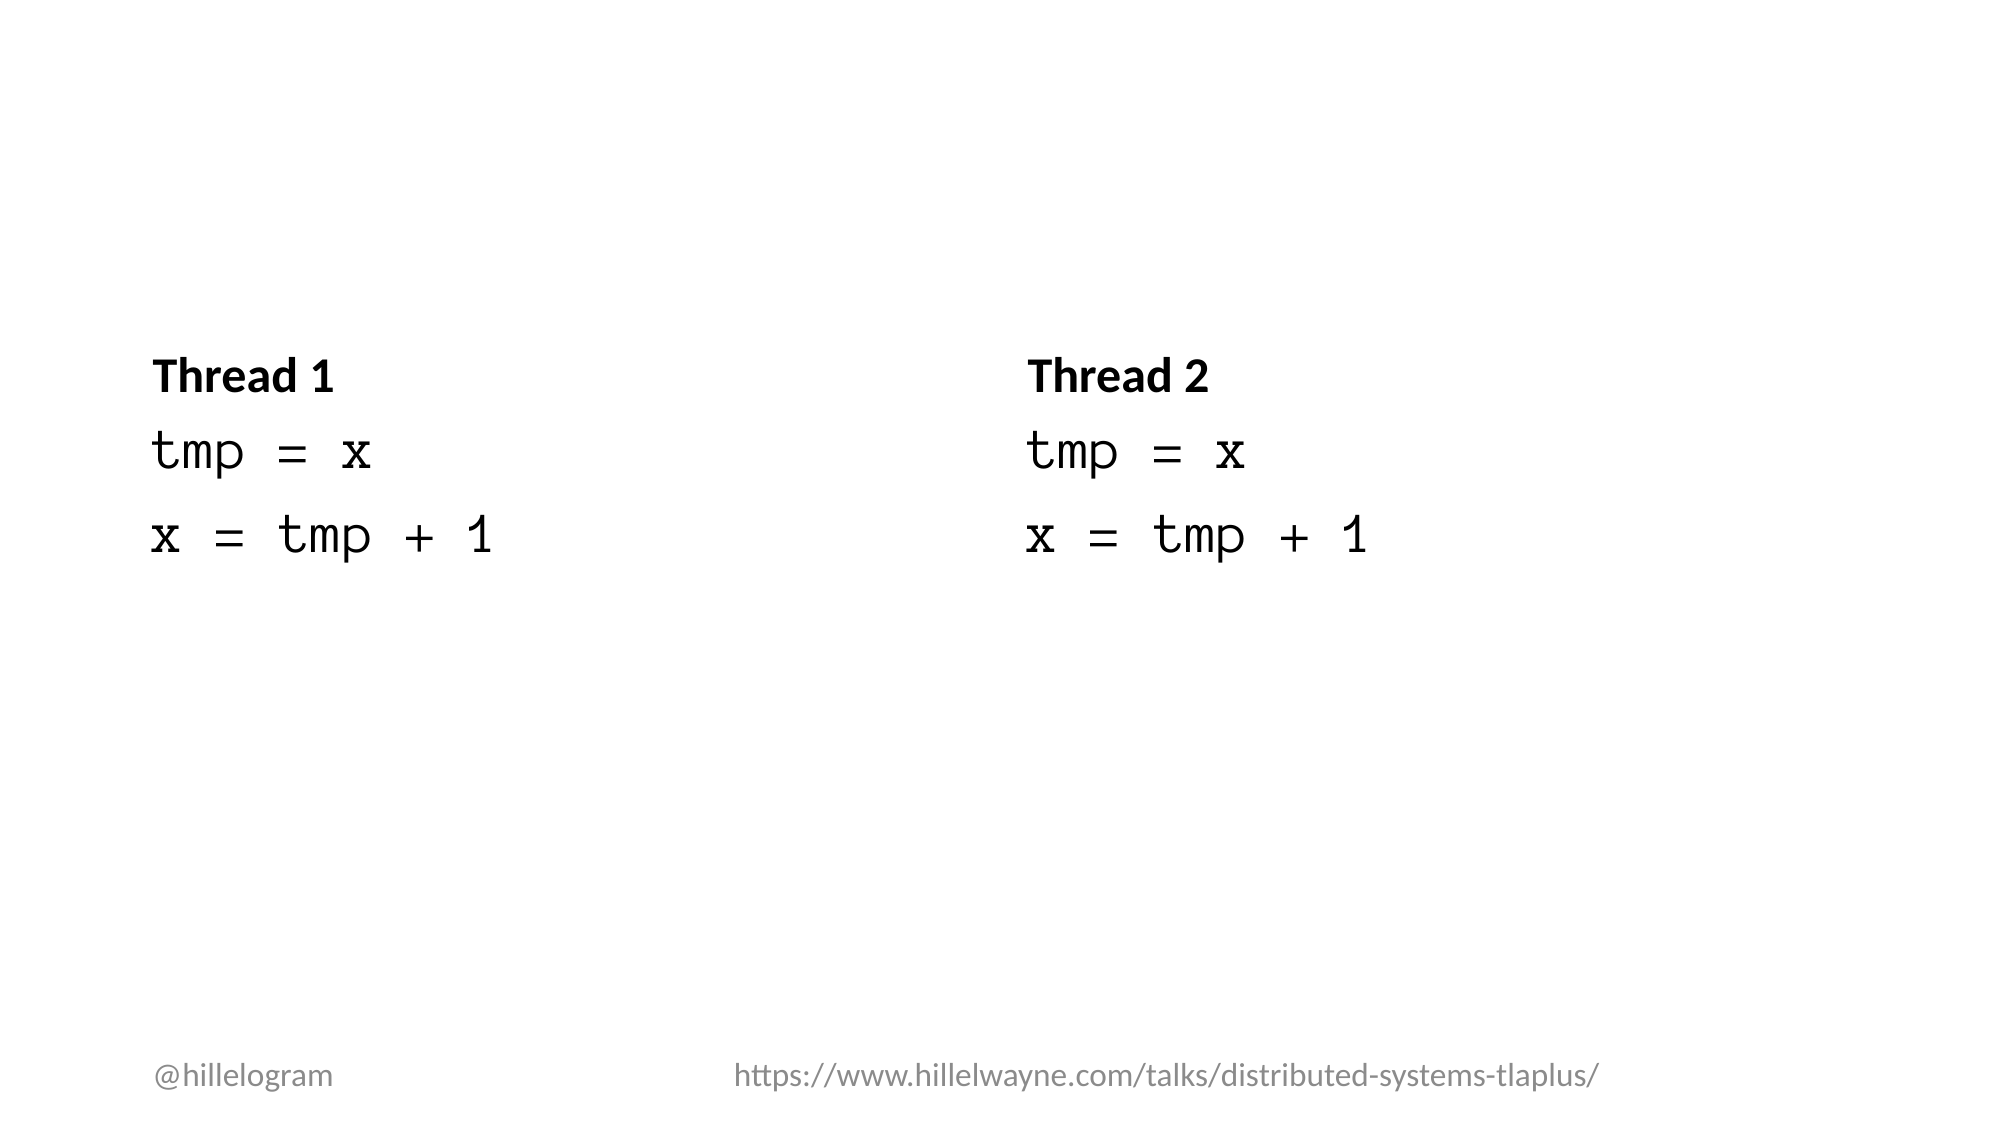

#
Thread 1
Thread 2
tmp = x
x = tmp + 1
tmp = x
x = tmp + 1
@hillelogram
https://www.hillelwayne.com/talks/distributed-systems-tlaplus/